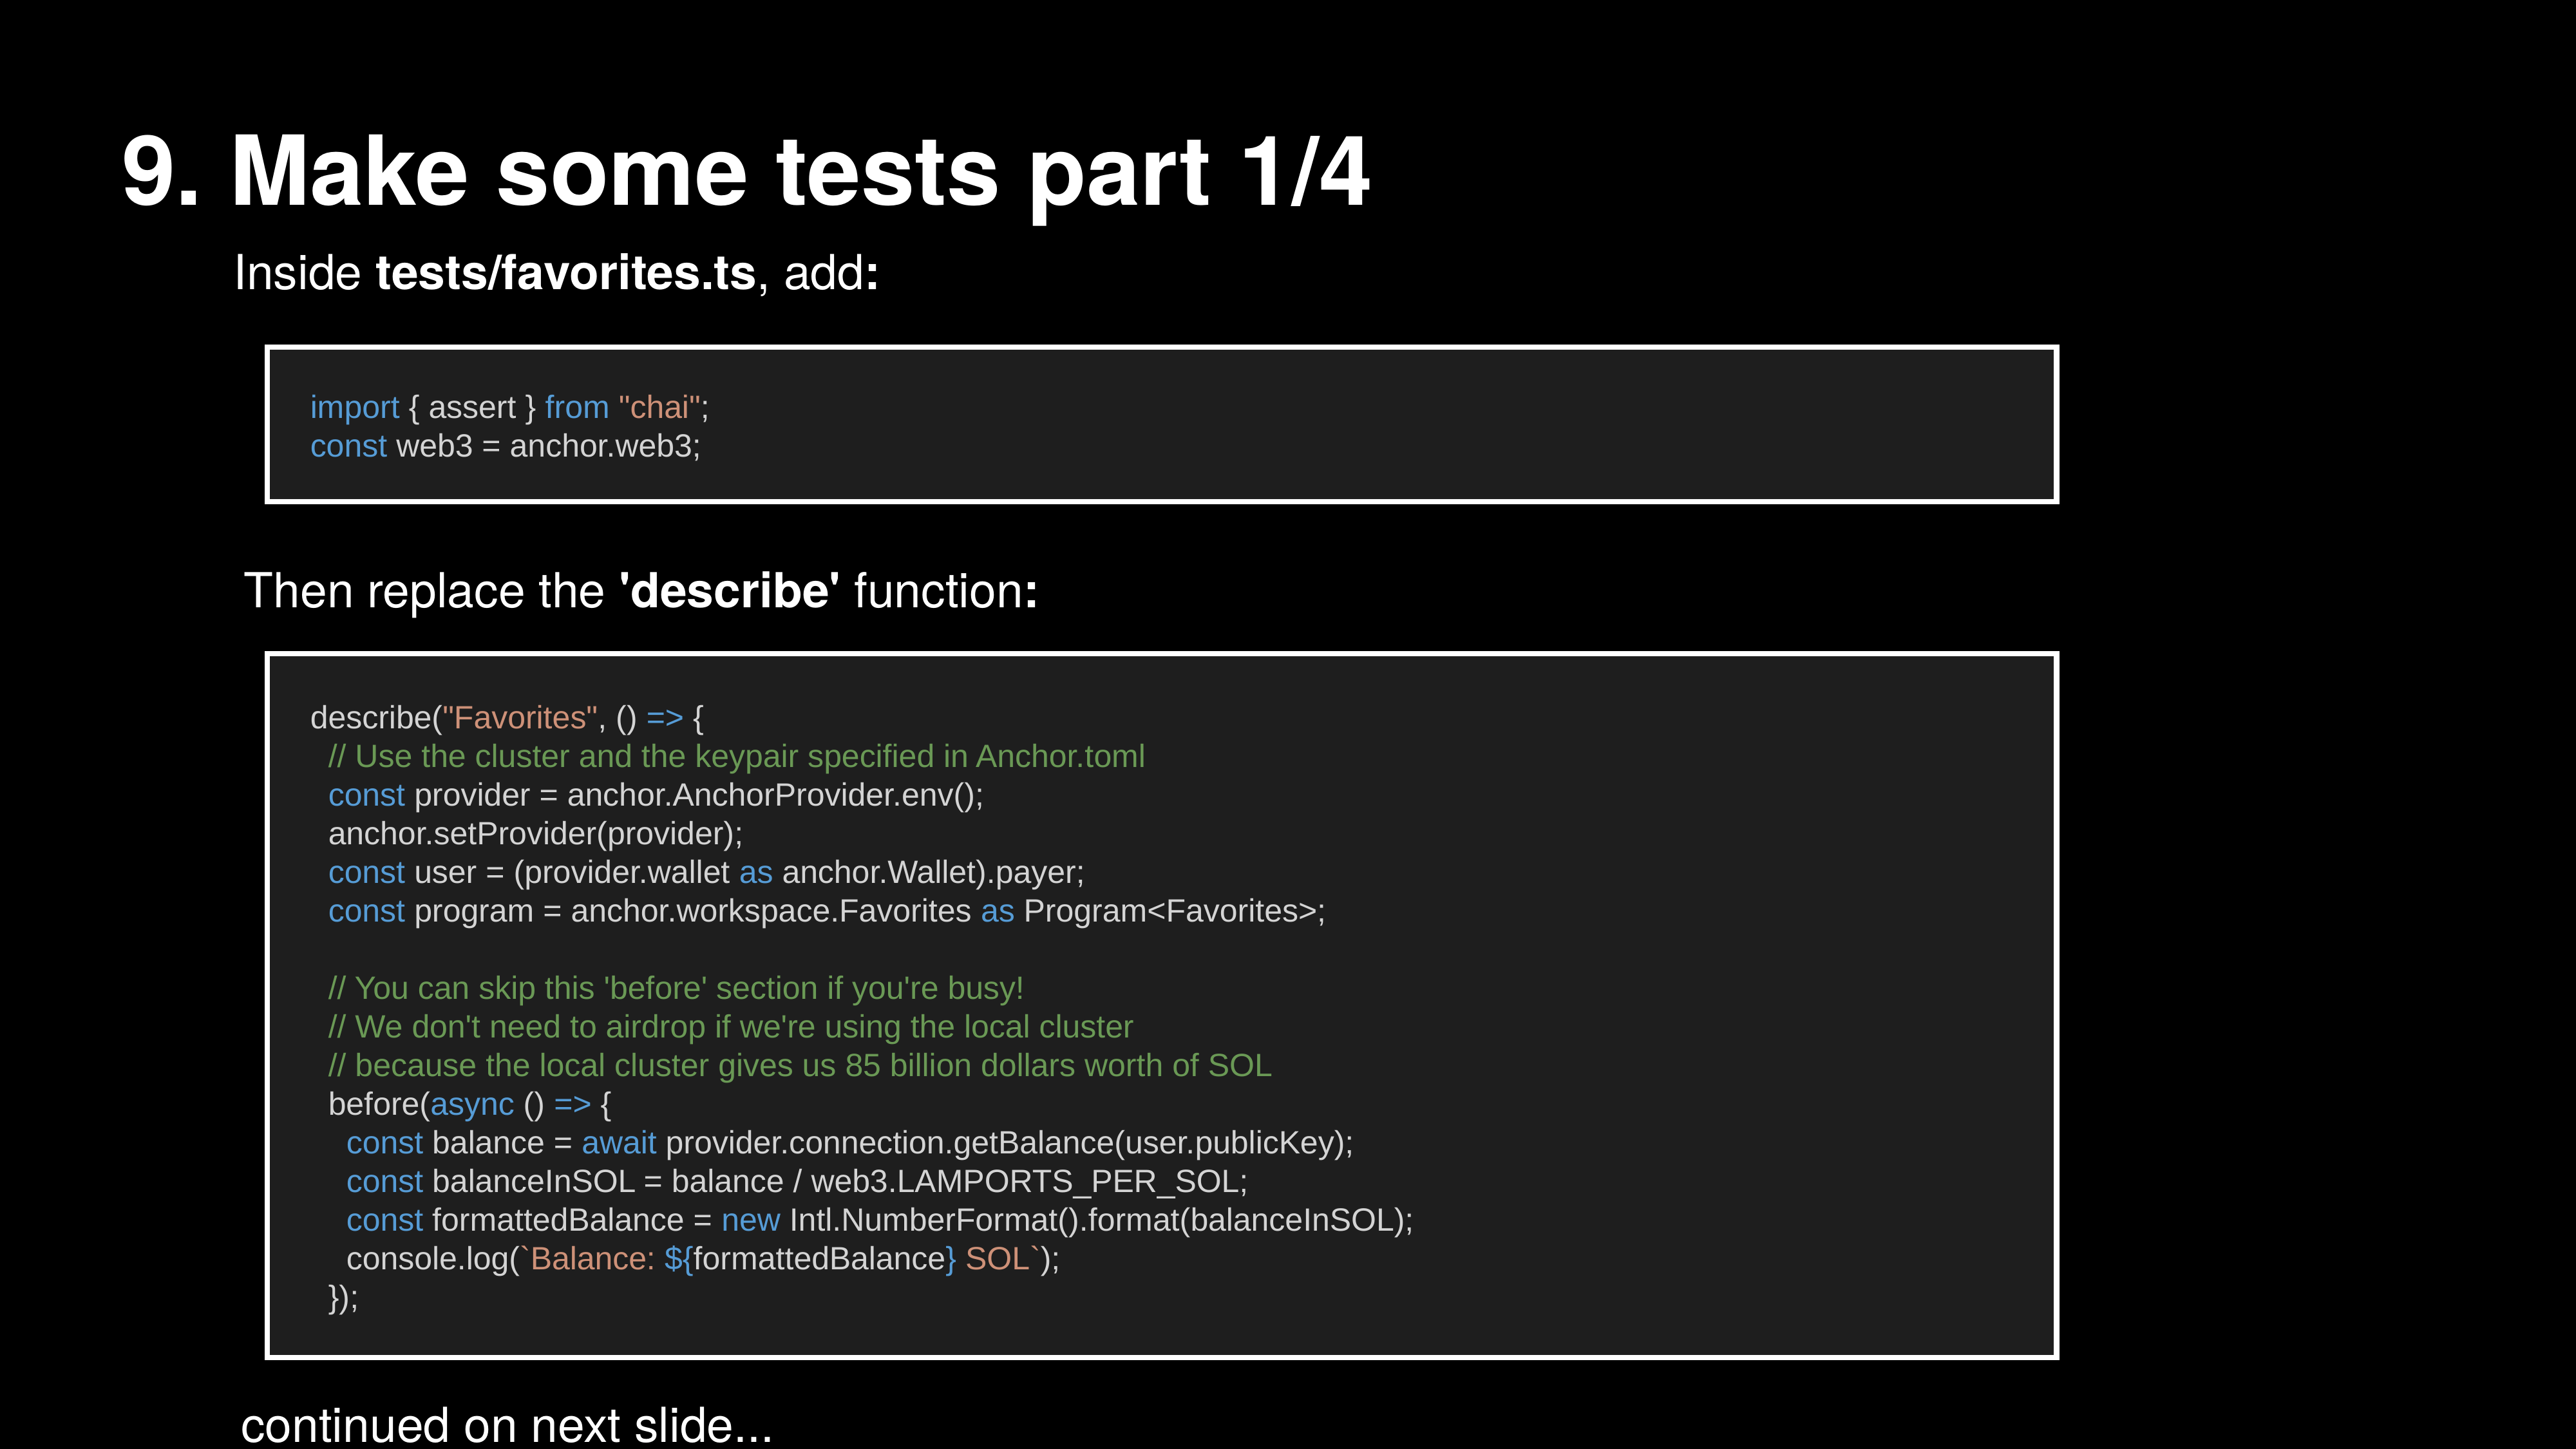

9. Make some tests part 1/4
Inside tests/favorites.ts, add:
import { assert } from "chai";
const web3 = anchor.web3;
Then replace the 'describe' function:
describe("Favorites", () => {
  // Use the cluster and the keypair specified in Anchor.toml
  const provider = anchor.AnchorProvider.env();
  anchor.setProvider(provider);
  const user = (provider.wallet as anchor.Wallet).payer;
  const program = anchor.workspace.Favorites as Program<Favorites>;

  // You can skip this 'before' section if you're busy!
  // We don't need to airdrop if we're using the local cluster
  // because the local cluster gives us 85 billion dollars worth of SOL
  before(async () => {
    const balance = await provider.connection.getBalance(user.publicKey);
    const balanceInSOL = balance / web3.LAMPORTS_PER_SOL;
    const formattedBalance = new Intl.NumberFormat().format(balanceInSOL);
    console.log(`Balance: ${formattedBalance} SOL`);
  });
continued on next slide...